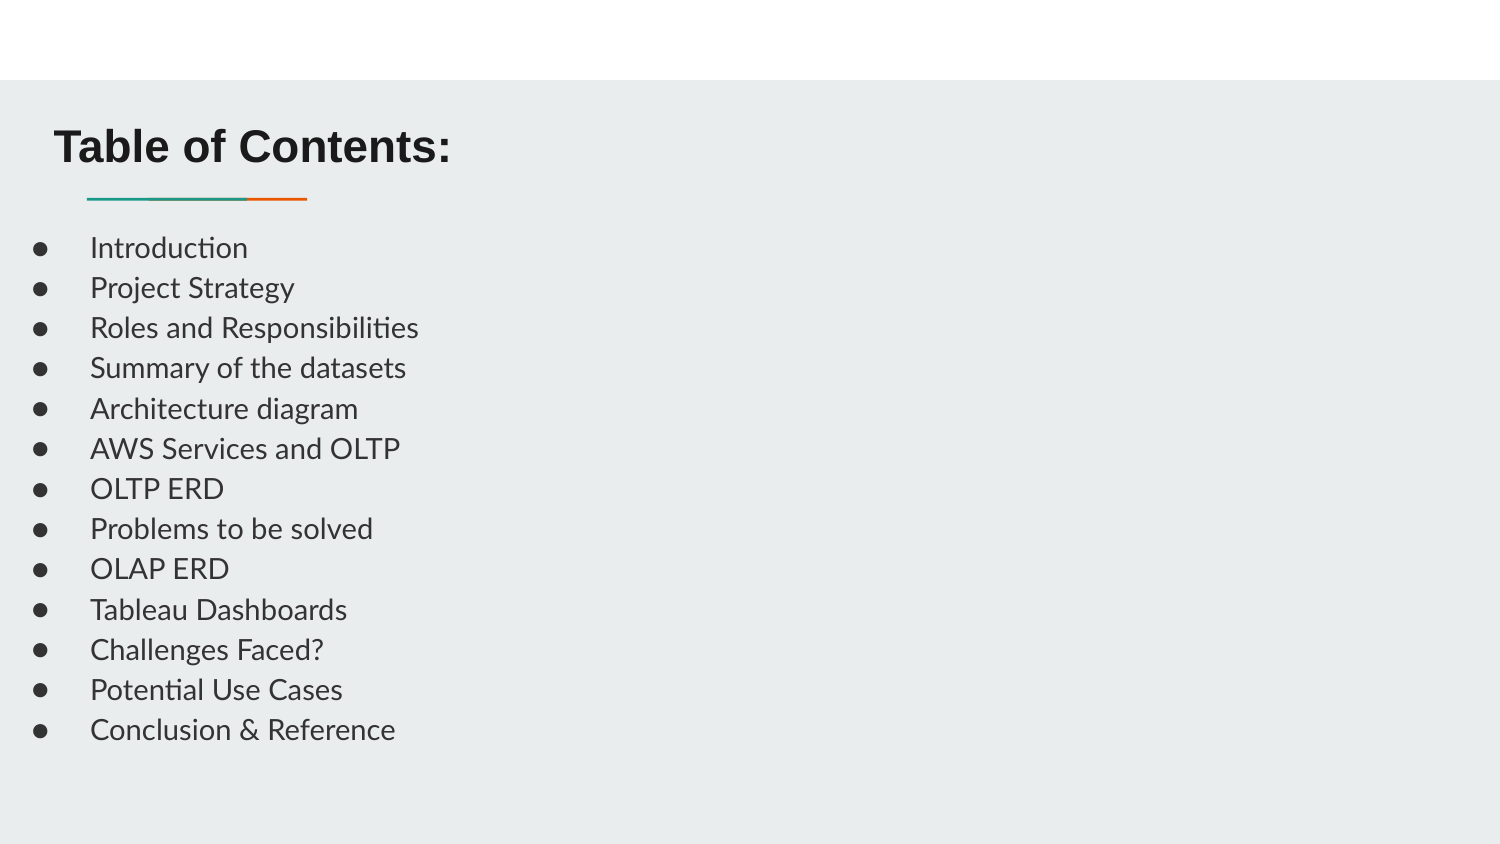

# Table of Contents:
Introduction
Project Strategy
Roles and Responsibilities
Summary of the datasets
Architecture diagram
AWS Services and OLTP
OLTP ERD
Problems to be solved
OLAP ERD
Tableau Dashboards
Challenges Faced?
Potential Use Cases
Conclusion & Reference